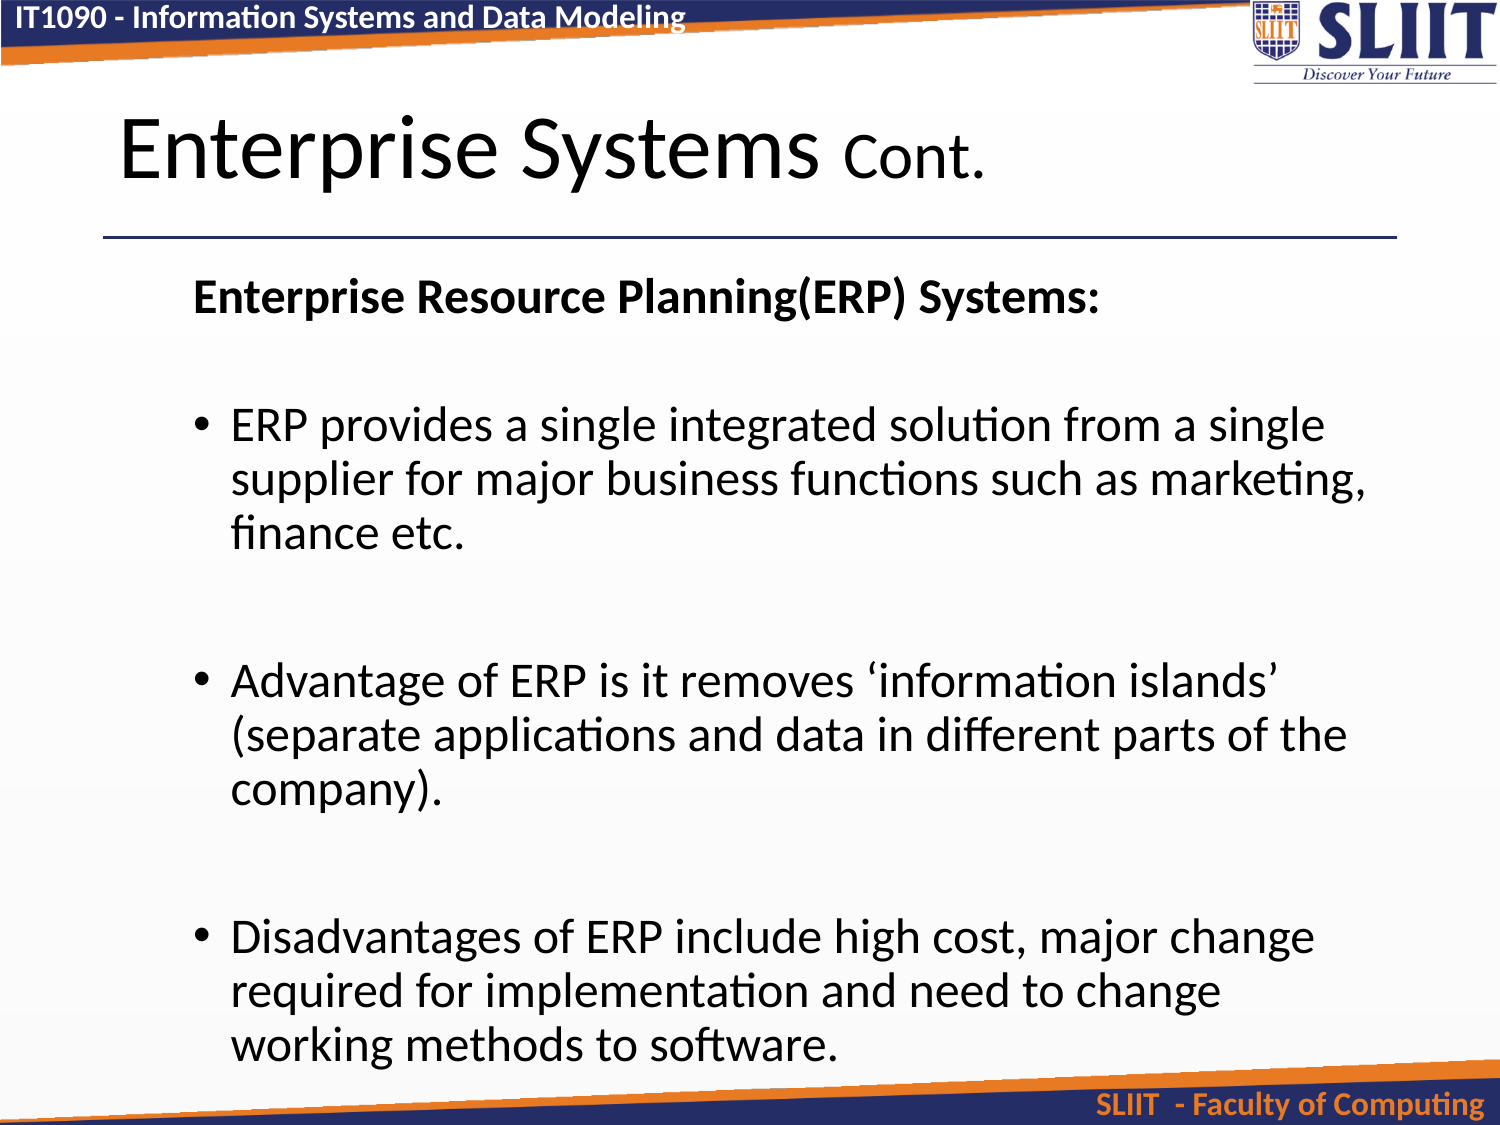

# Enterprise Systems Cont.
Enterprise Resource Planning(ERP) Systems:

ERP provides a single integrated solution from a single supplier for major business functions such as marketing, finance etc.

Advantage of ERP is it removes ‘information islands’ (separate applications and data in different parts of the company).

Disadvantages of ERP include high cost, major change required for implementation and need to change working methods to software.